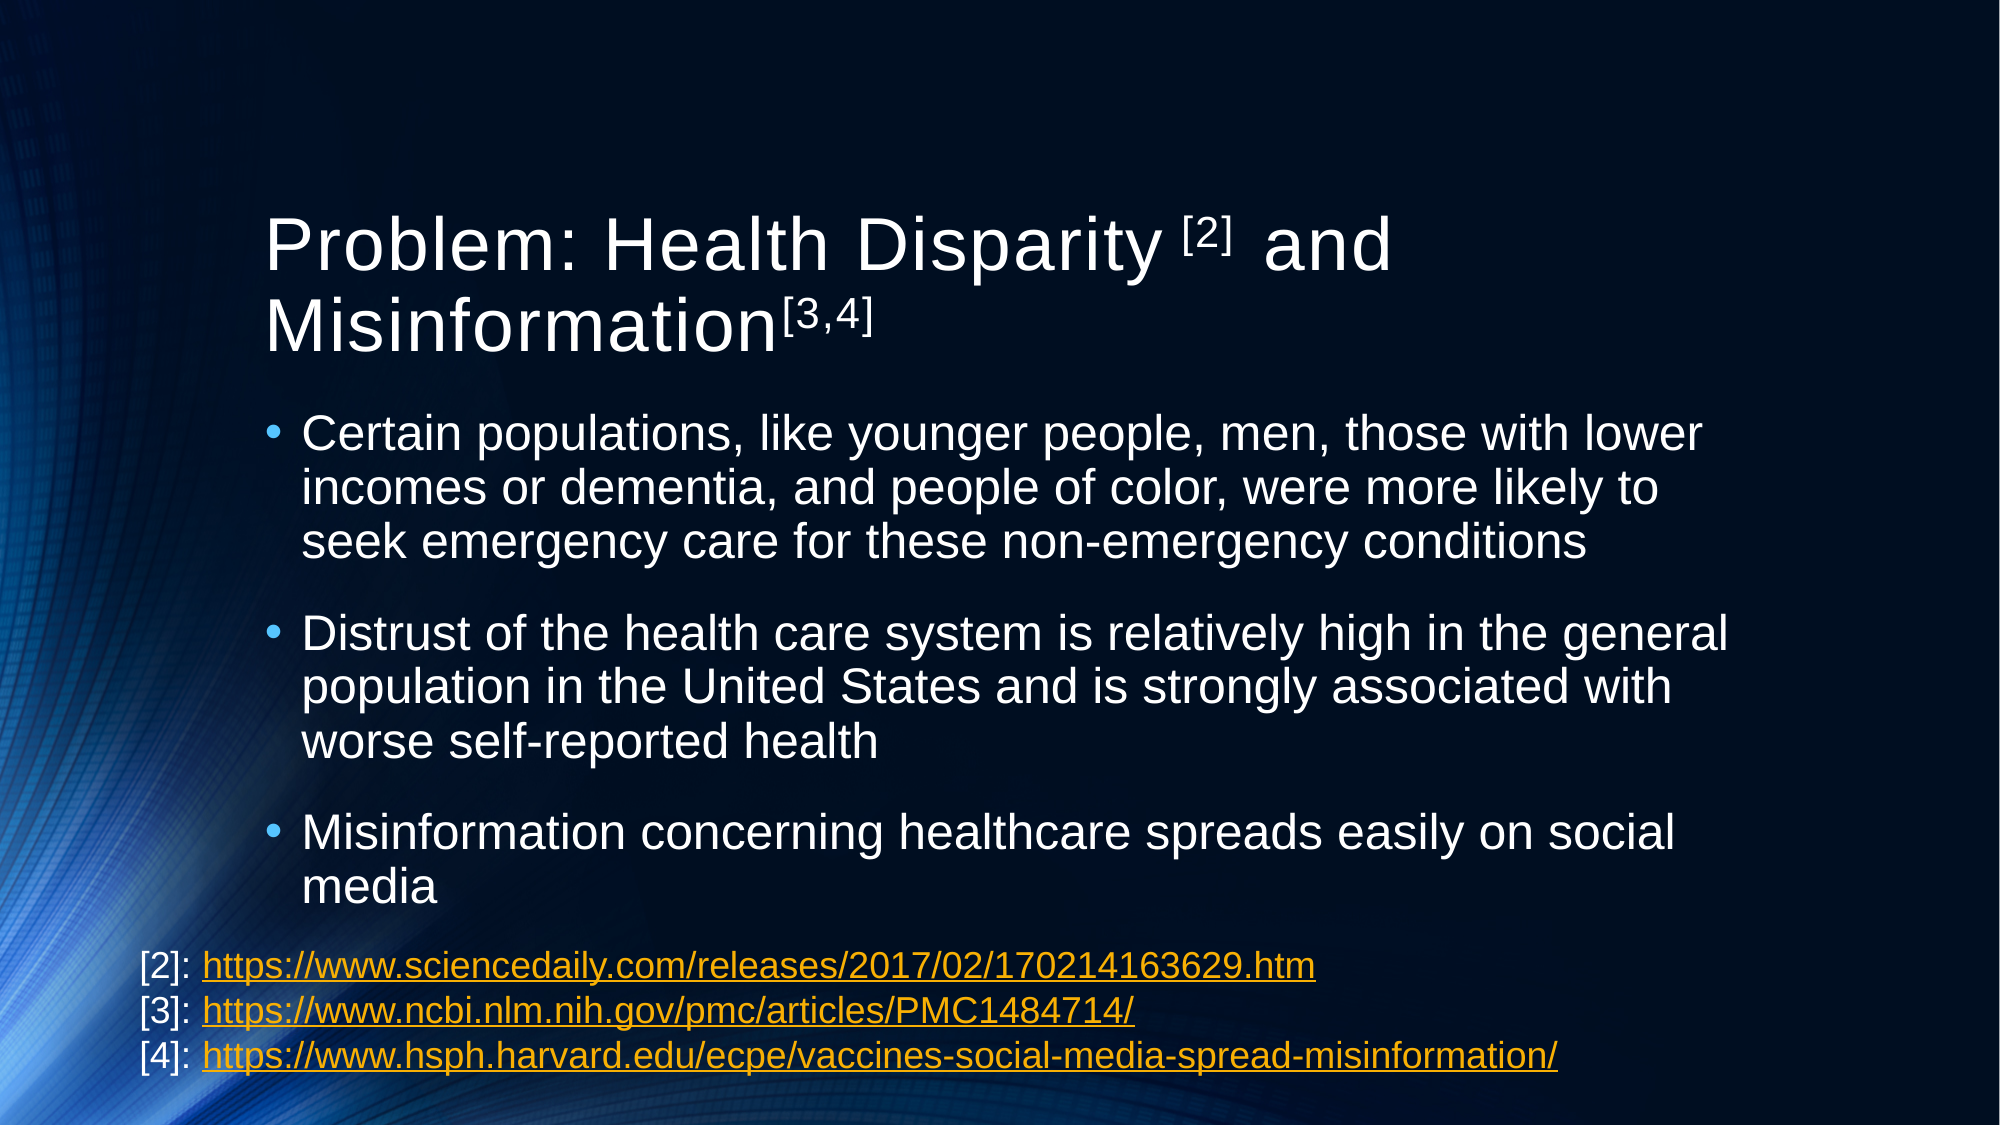

# Problem: Health Disparity [2]  and Misinformation[3,4]
Certain populations, like younger people, men, those with lower incomes or dementia, and people of color, were more likely to seek emergency care for these non-emergency conditions
Distrust of the health care system is relatively high in the general population in the United States and is strongly associated with worse self-reported health
Misinformation concerning healthcare spreads easily on social media
[2]: https://www.sciencedaily.com/releases/2017/02/170214163629.htm
[3]: https://www.ncbi.nlm.nih.gov/pmc/articles/PMC1484714/
[4]: https://www.hsph.harvard.edu/ecpe/vaccines-social-media-spread-misinformation/